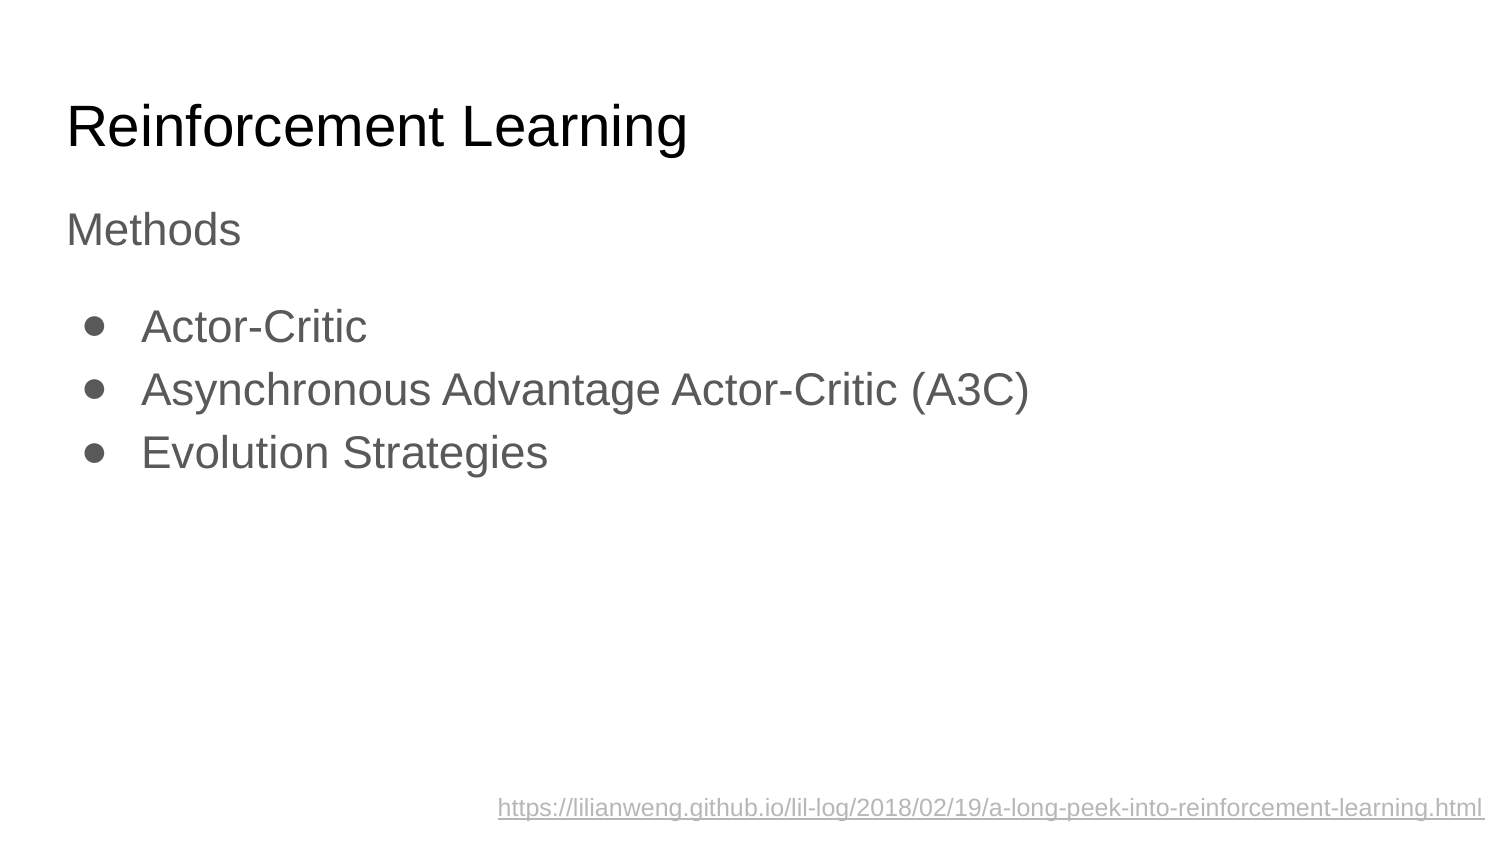

# Reinforcement Learning
Methods
Actor-Critic
Asynchronous Advantage Actor-Critic (A3C)
Evolution Strategies
https://lilianweng.github.io/lil-log/2018/02/19/a-long-peek-into-reinforcement-learning.html